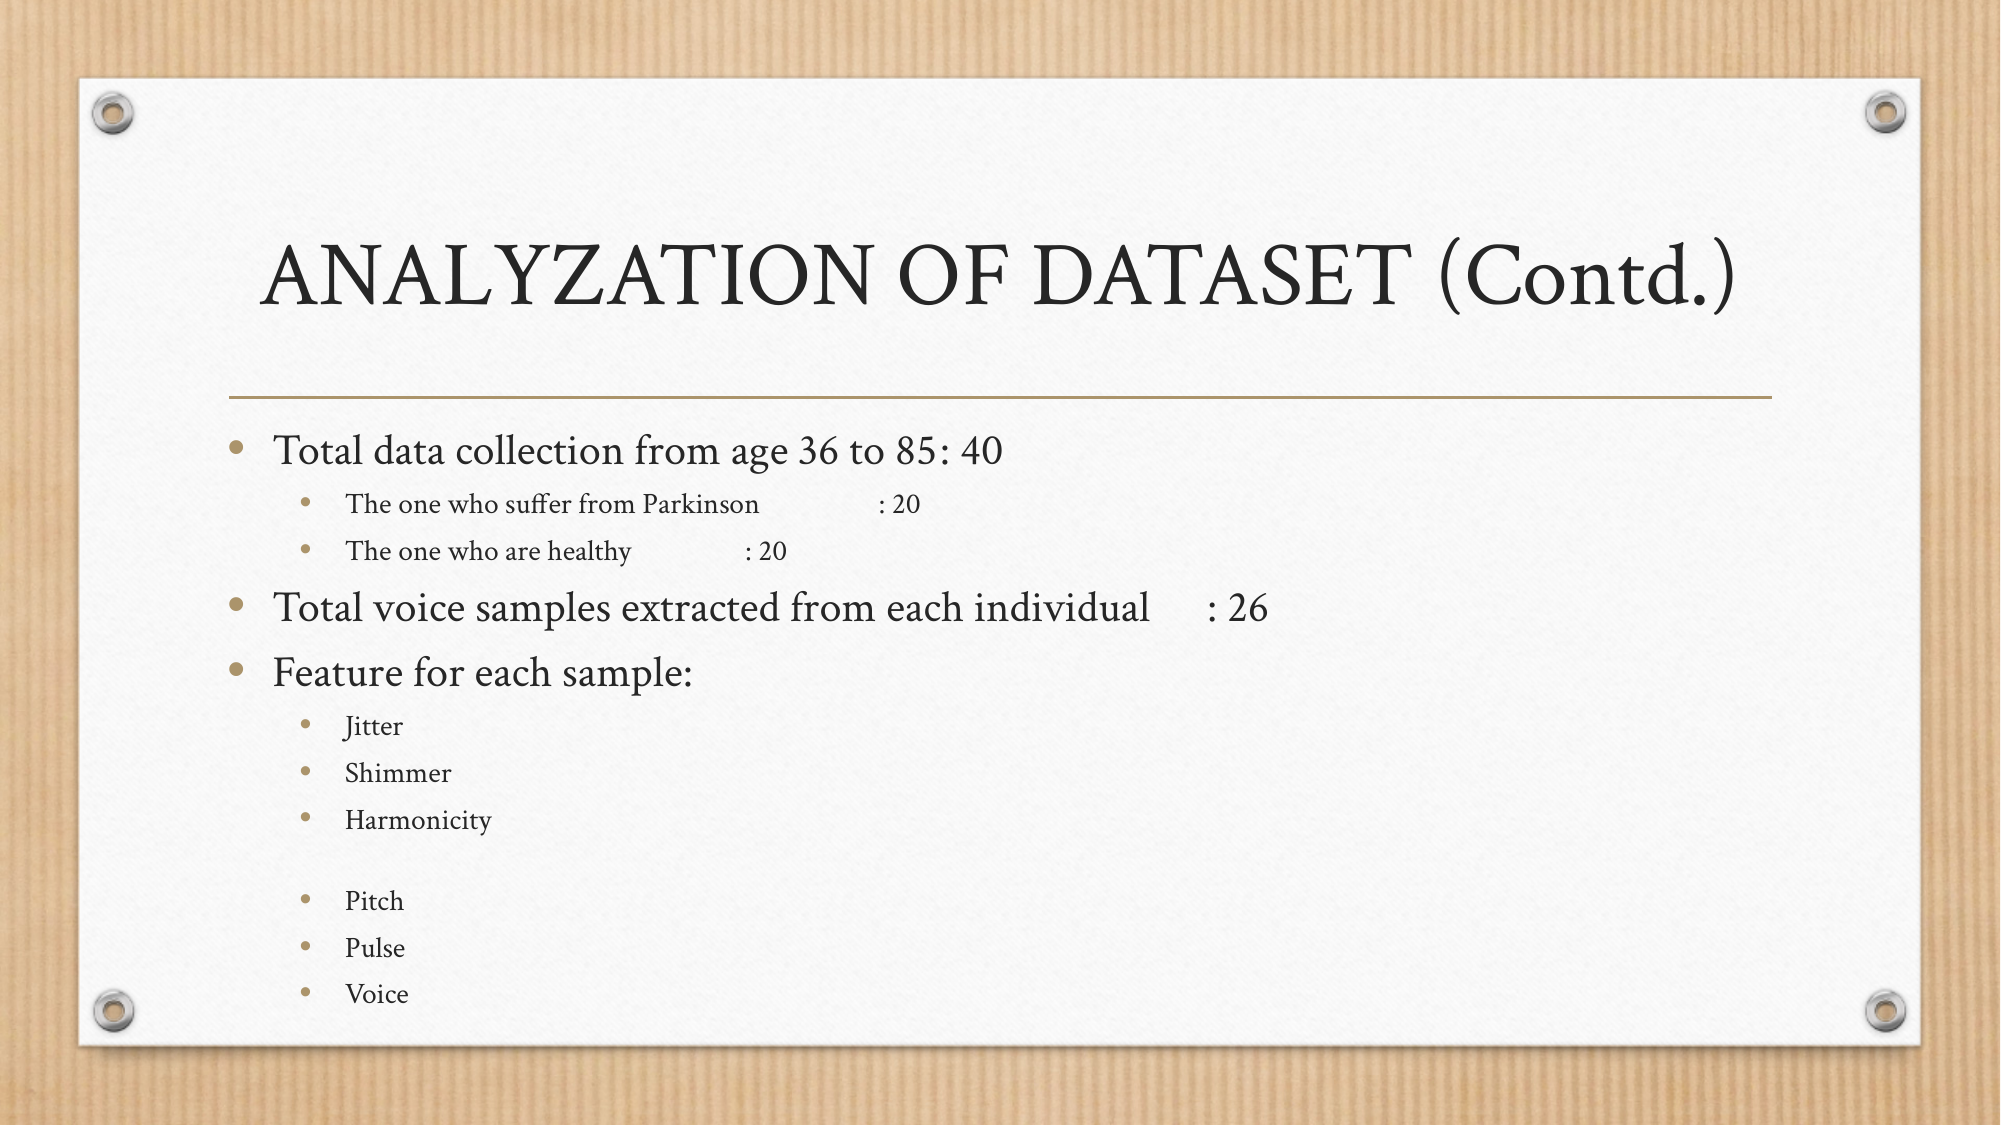

# ANALYZATION OF DATASET (Contd.)
Total data collection from age 36 to 85					: 40
The one who suffer from Parkinson							: 20
The one who are healthy									: 20
Total voice samples extracted from each individual		: 26
Feature for each sample:
Jitter
Shimmer
Harmonicity

Pitch
Pulse
Voice